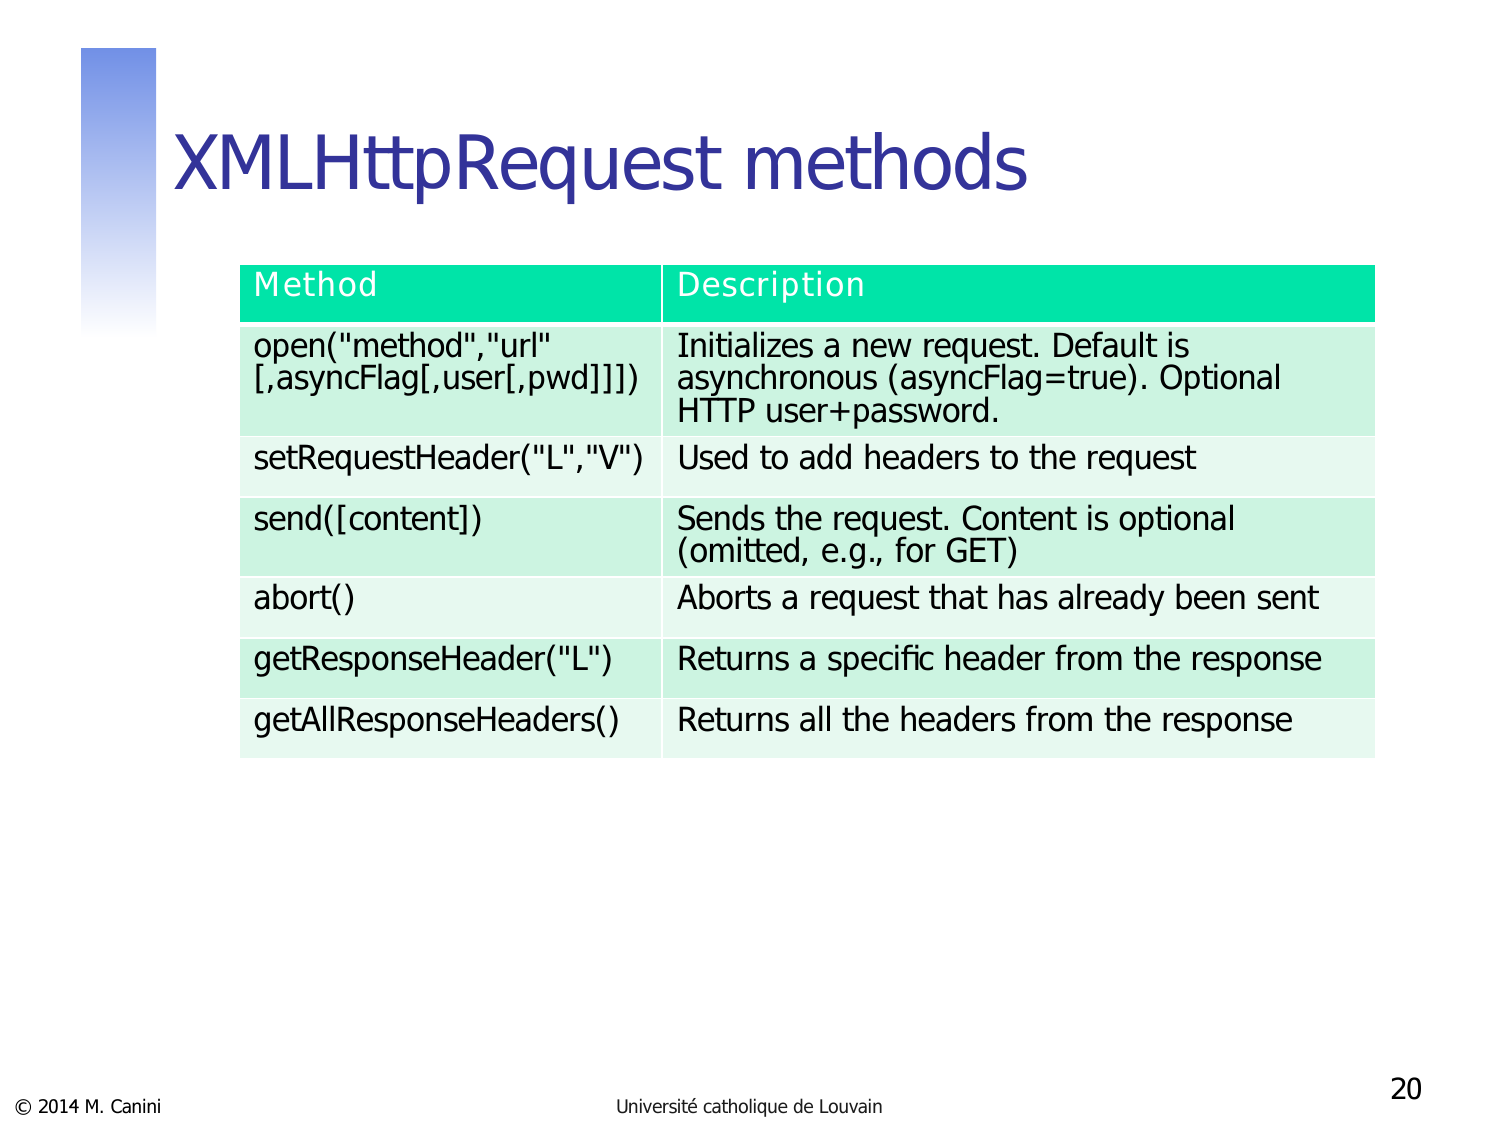

# XMLHttpRequest methods
| Method | Description |
| --- | --- |
| open("method","url" [,asyncFlag[,user[,pwd]]]) | Initializes a new request. Default is asynchronous (asyncFlag=true). Optional HTTP user+password. |
| setRequestHeader("L","V") | Used to add headers to the request |
| send([content]) | Sends the request. Content is optional (omitted, e.g., for GET) |
| abort() | Aborts a request that has already been sent |
| getResponseHeader("L") | Returns a specific header from the response |
| getAllResponseHeaders() | Returns all the headers from the response |
20
Université catholique de Louvain